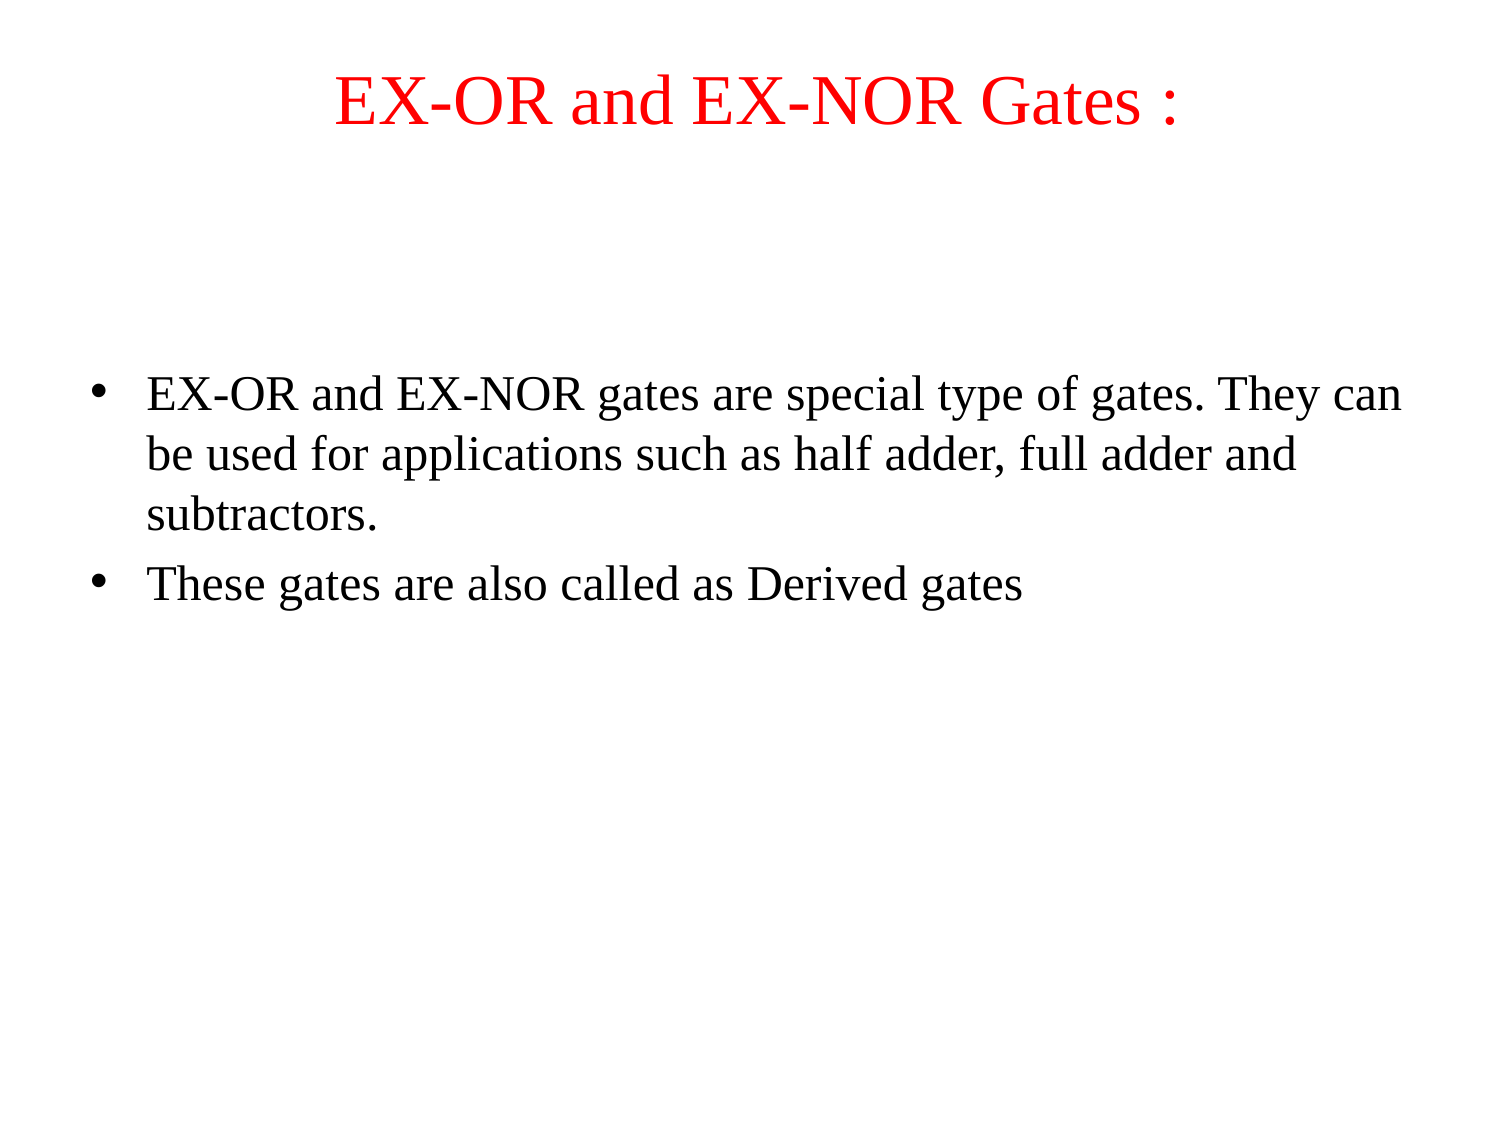

# EX-OR and EX-NOR Gates :

EX-OR and EX-NOR gates are special type of gates. They can be used for applications such as half adder, full adder and subtractors.
These gates are also called as Derived gates